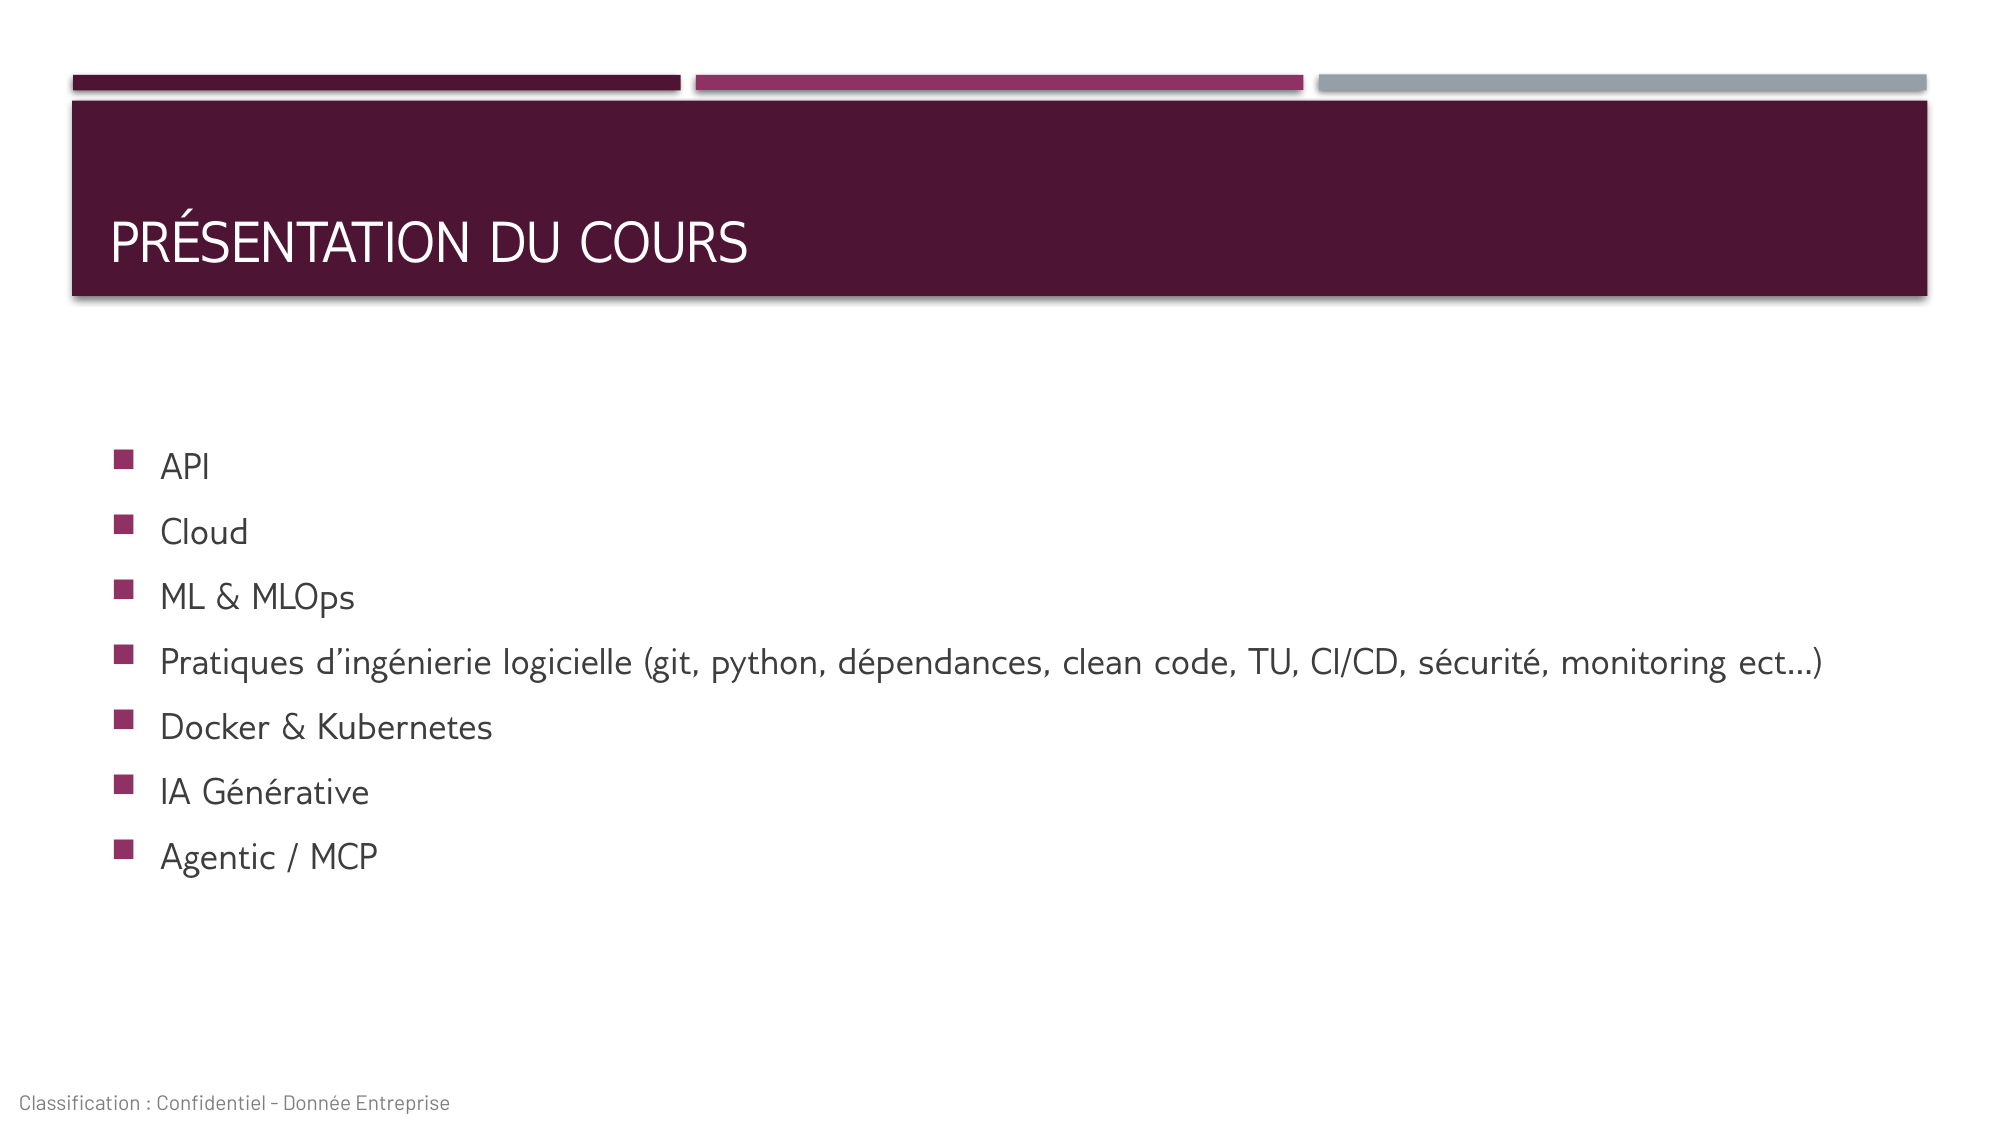

# Présentation du cours
API
Cloud
ML & MLOps
Pratiques d’ingénierie logicielle (git, python, dépendances, clean code, TU, CI/CD, sécurité, monitoring ect…)
Docker & Kubernetes
IA Générative
Agentic / MCP